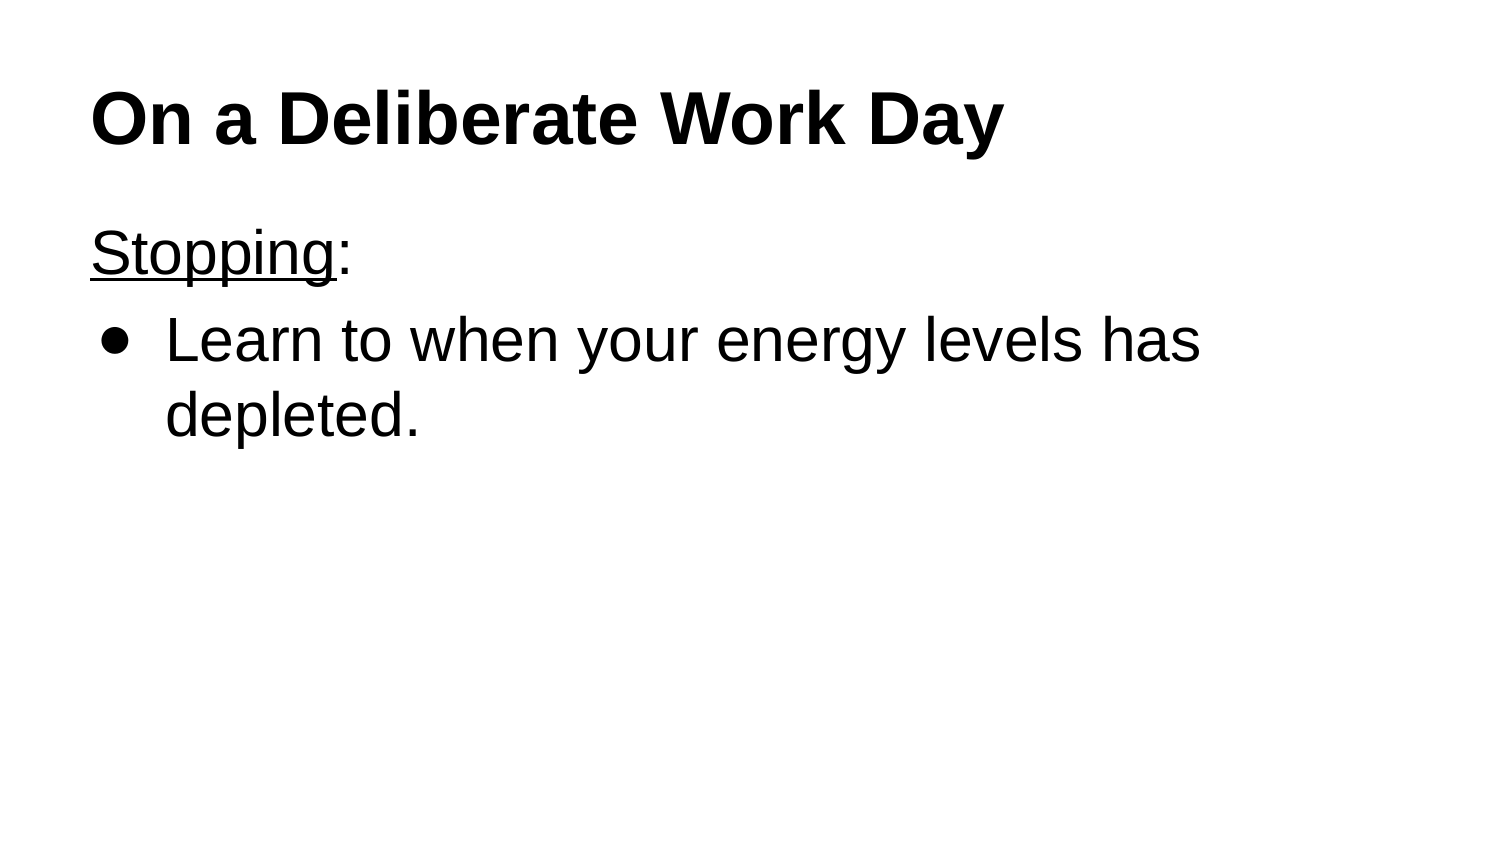

# On a Deliberate Work Day
Stopping:
Learn to when your energy levels has depleted.